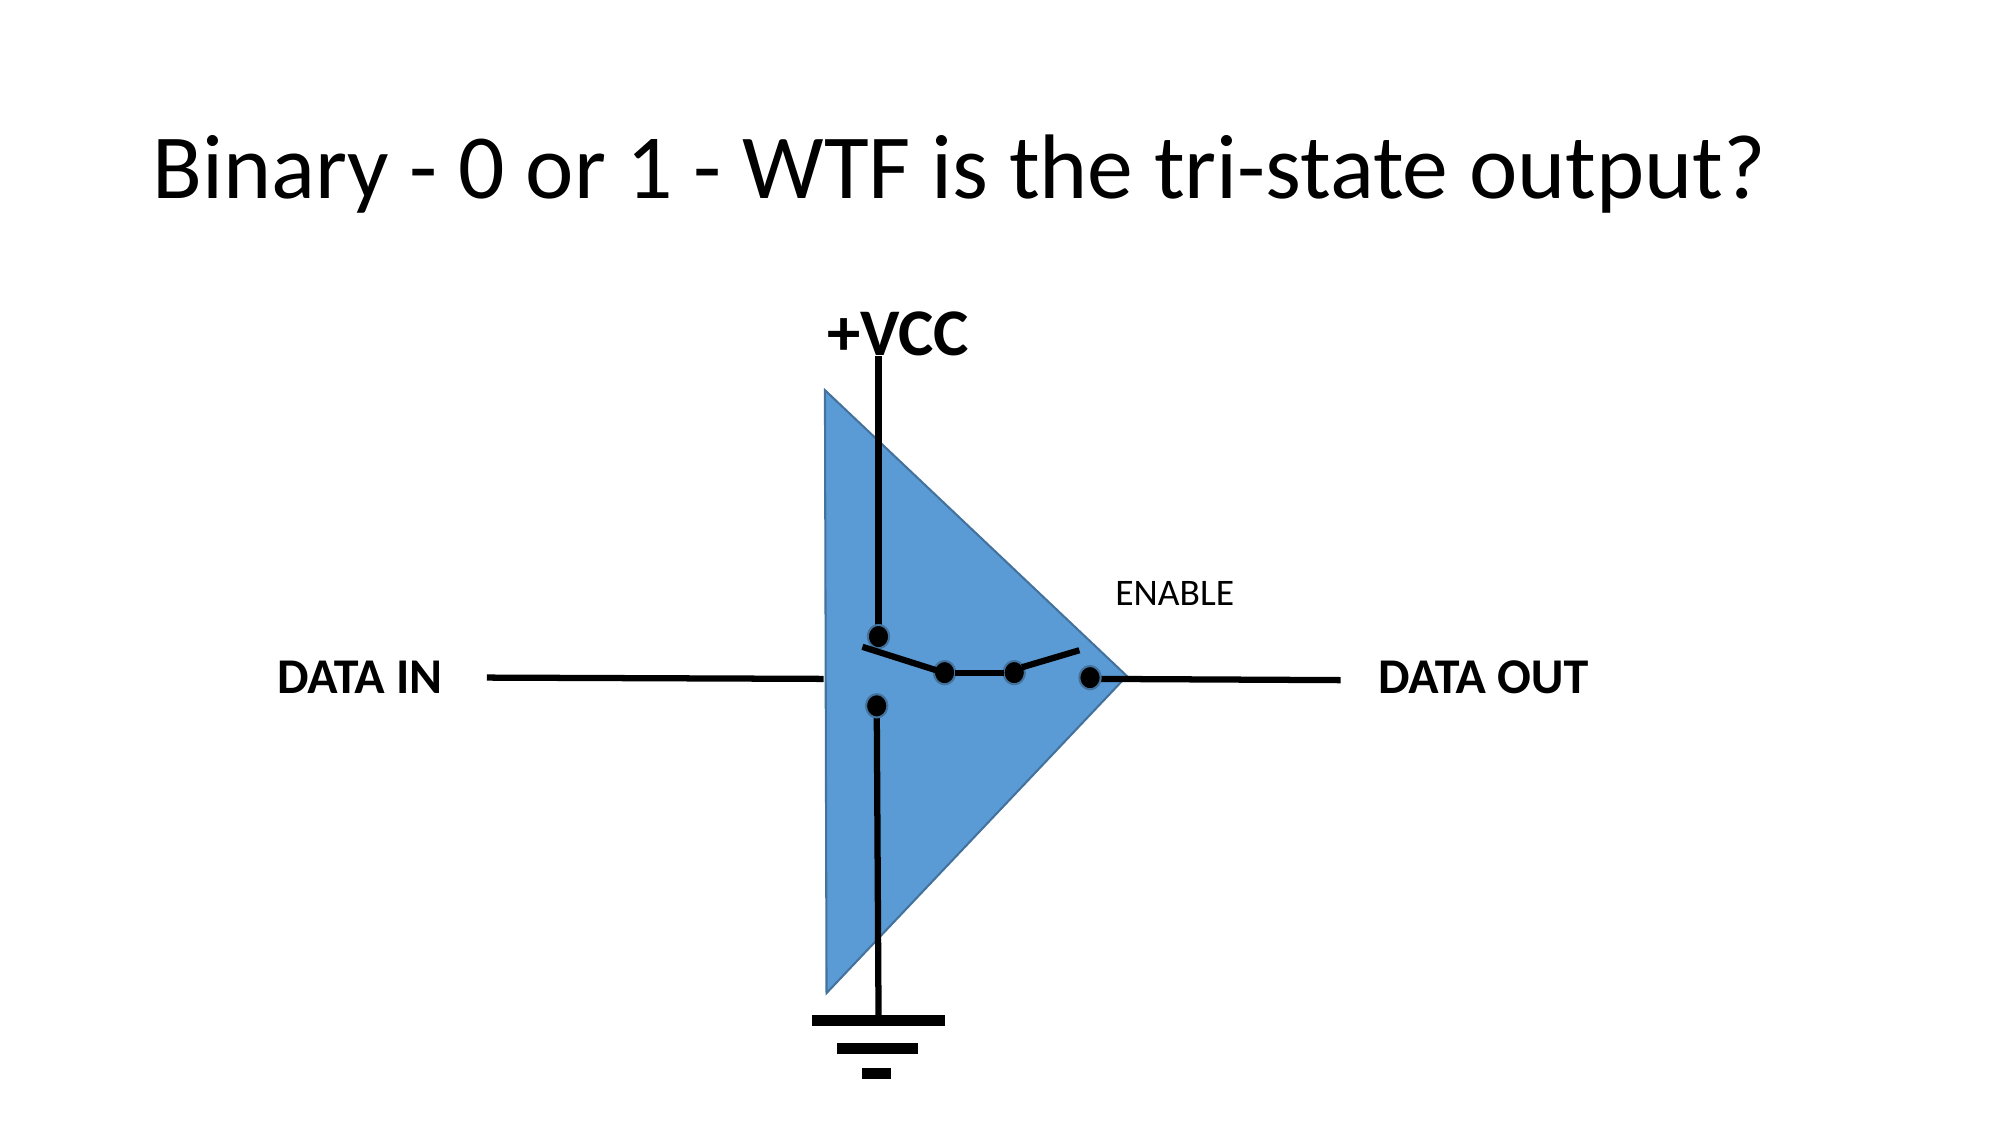

# Binary - 0 or 1 - WTF is the tri-state output?
+VCC

ENABLE

DATA OUT
DATA IN